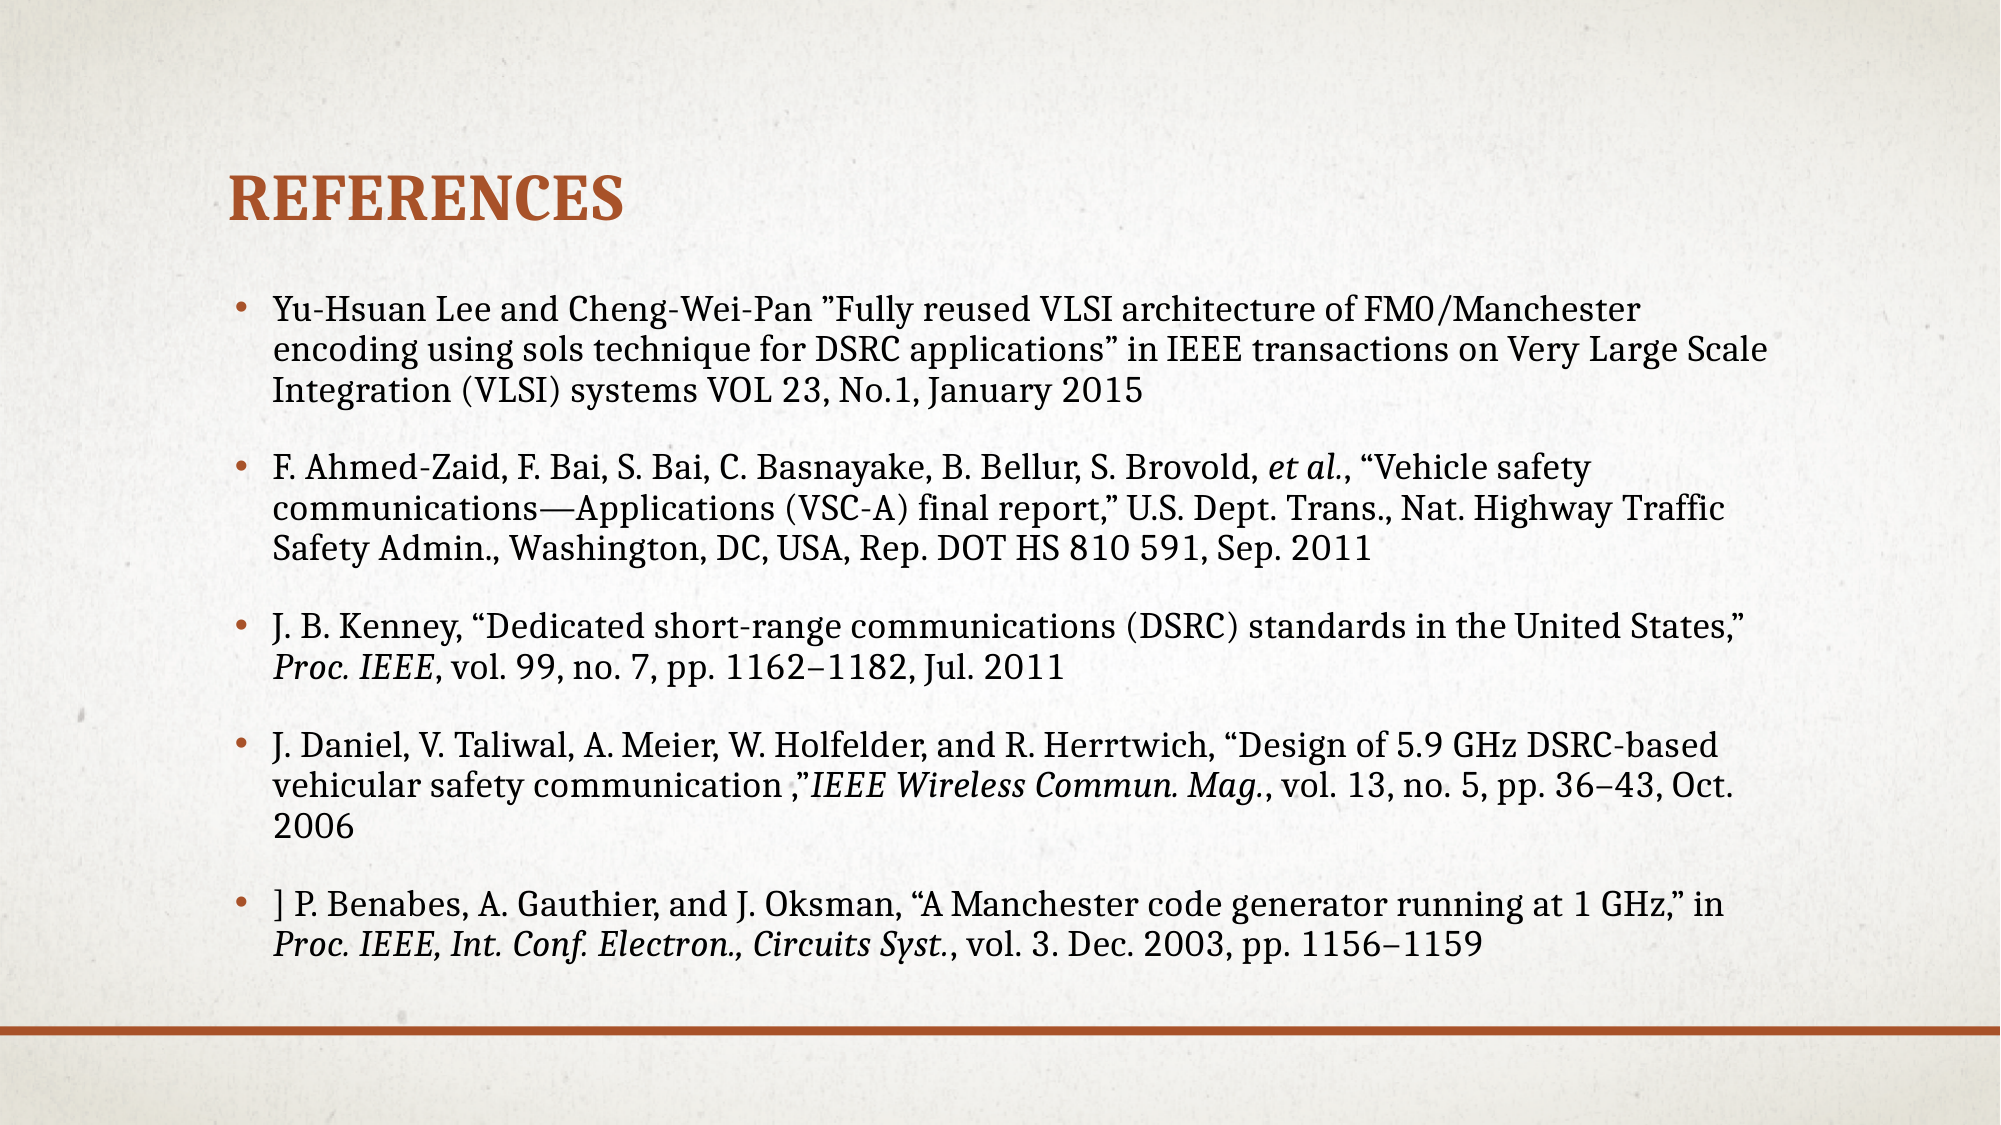

# REFERENCES
Yu-Hsuan Lee and Cheng-Wei-Pan ”Fully reused VLSI architecture of FM0/Manchester encoding using sols technique for DSRC applications” in IEEE transactions on Very Large Scale Integration (VLSI) systems VOL 23, No.1, January 2015
F. Ahmed-Zaid, F. Bai, S. Bai, C. Basnayake, B. Bellur, S. Brovold, et al., “Vehicle safety communications—Applications (VSC-A) final report,” U.S. Dept. Trans., Nat. Highway Traffic Safety Admin., Washington, DC, USA, Rep. DOT HS 810 591, Sep. 2011
J. B. Kenney, “Dedicated short-range communications (DSRC) standards in the United States,” Proc. IEEE, vol. 99, no. 7, pp. 1162–1182, Jul. 2011
J. Daniel, V. Taliwal, A. Meier, W. Holfelder, and R. Herrtwich, “Design of 5.9 GHz DSRC-based vehicular safety communication ,”IEEE Wireless Commun. Mag., vol. 13, no. 5, pp. 36–43, Oct. 2006
] P. Benabes, A. Gauthier, and J. Oksman, “A Manchester code generator running at 1 GHz,” in Proc. IEEE, Int. Conf. Electron., Circuits Syst., vol. 3. Dec. 2003, pp. 1156–1159